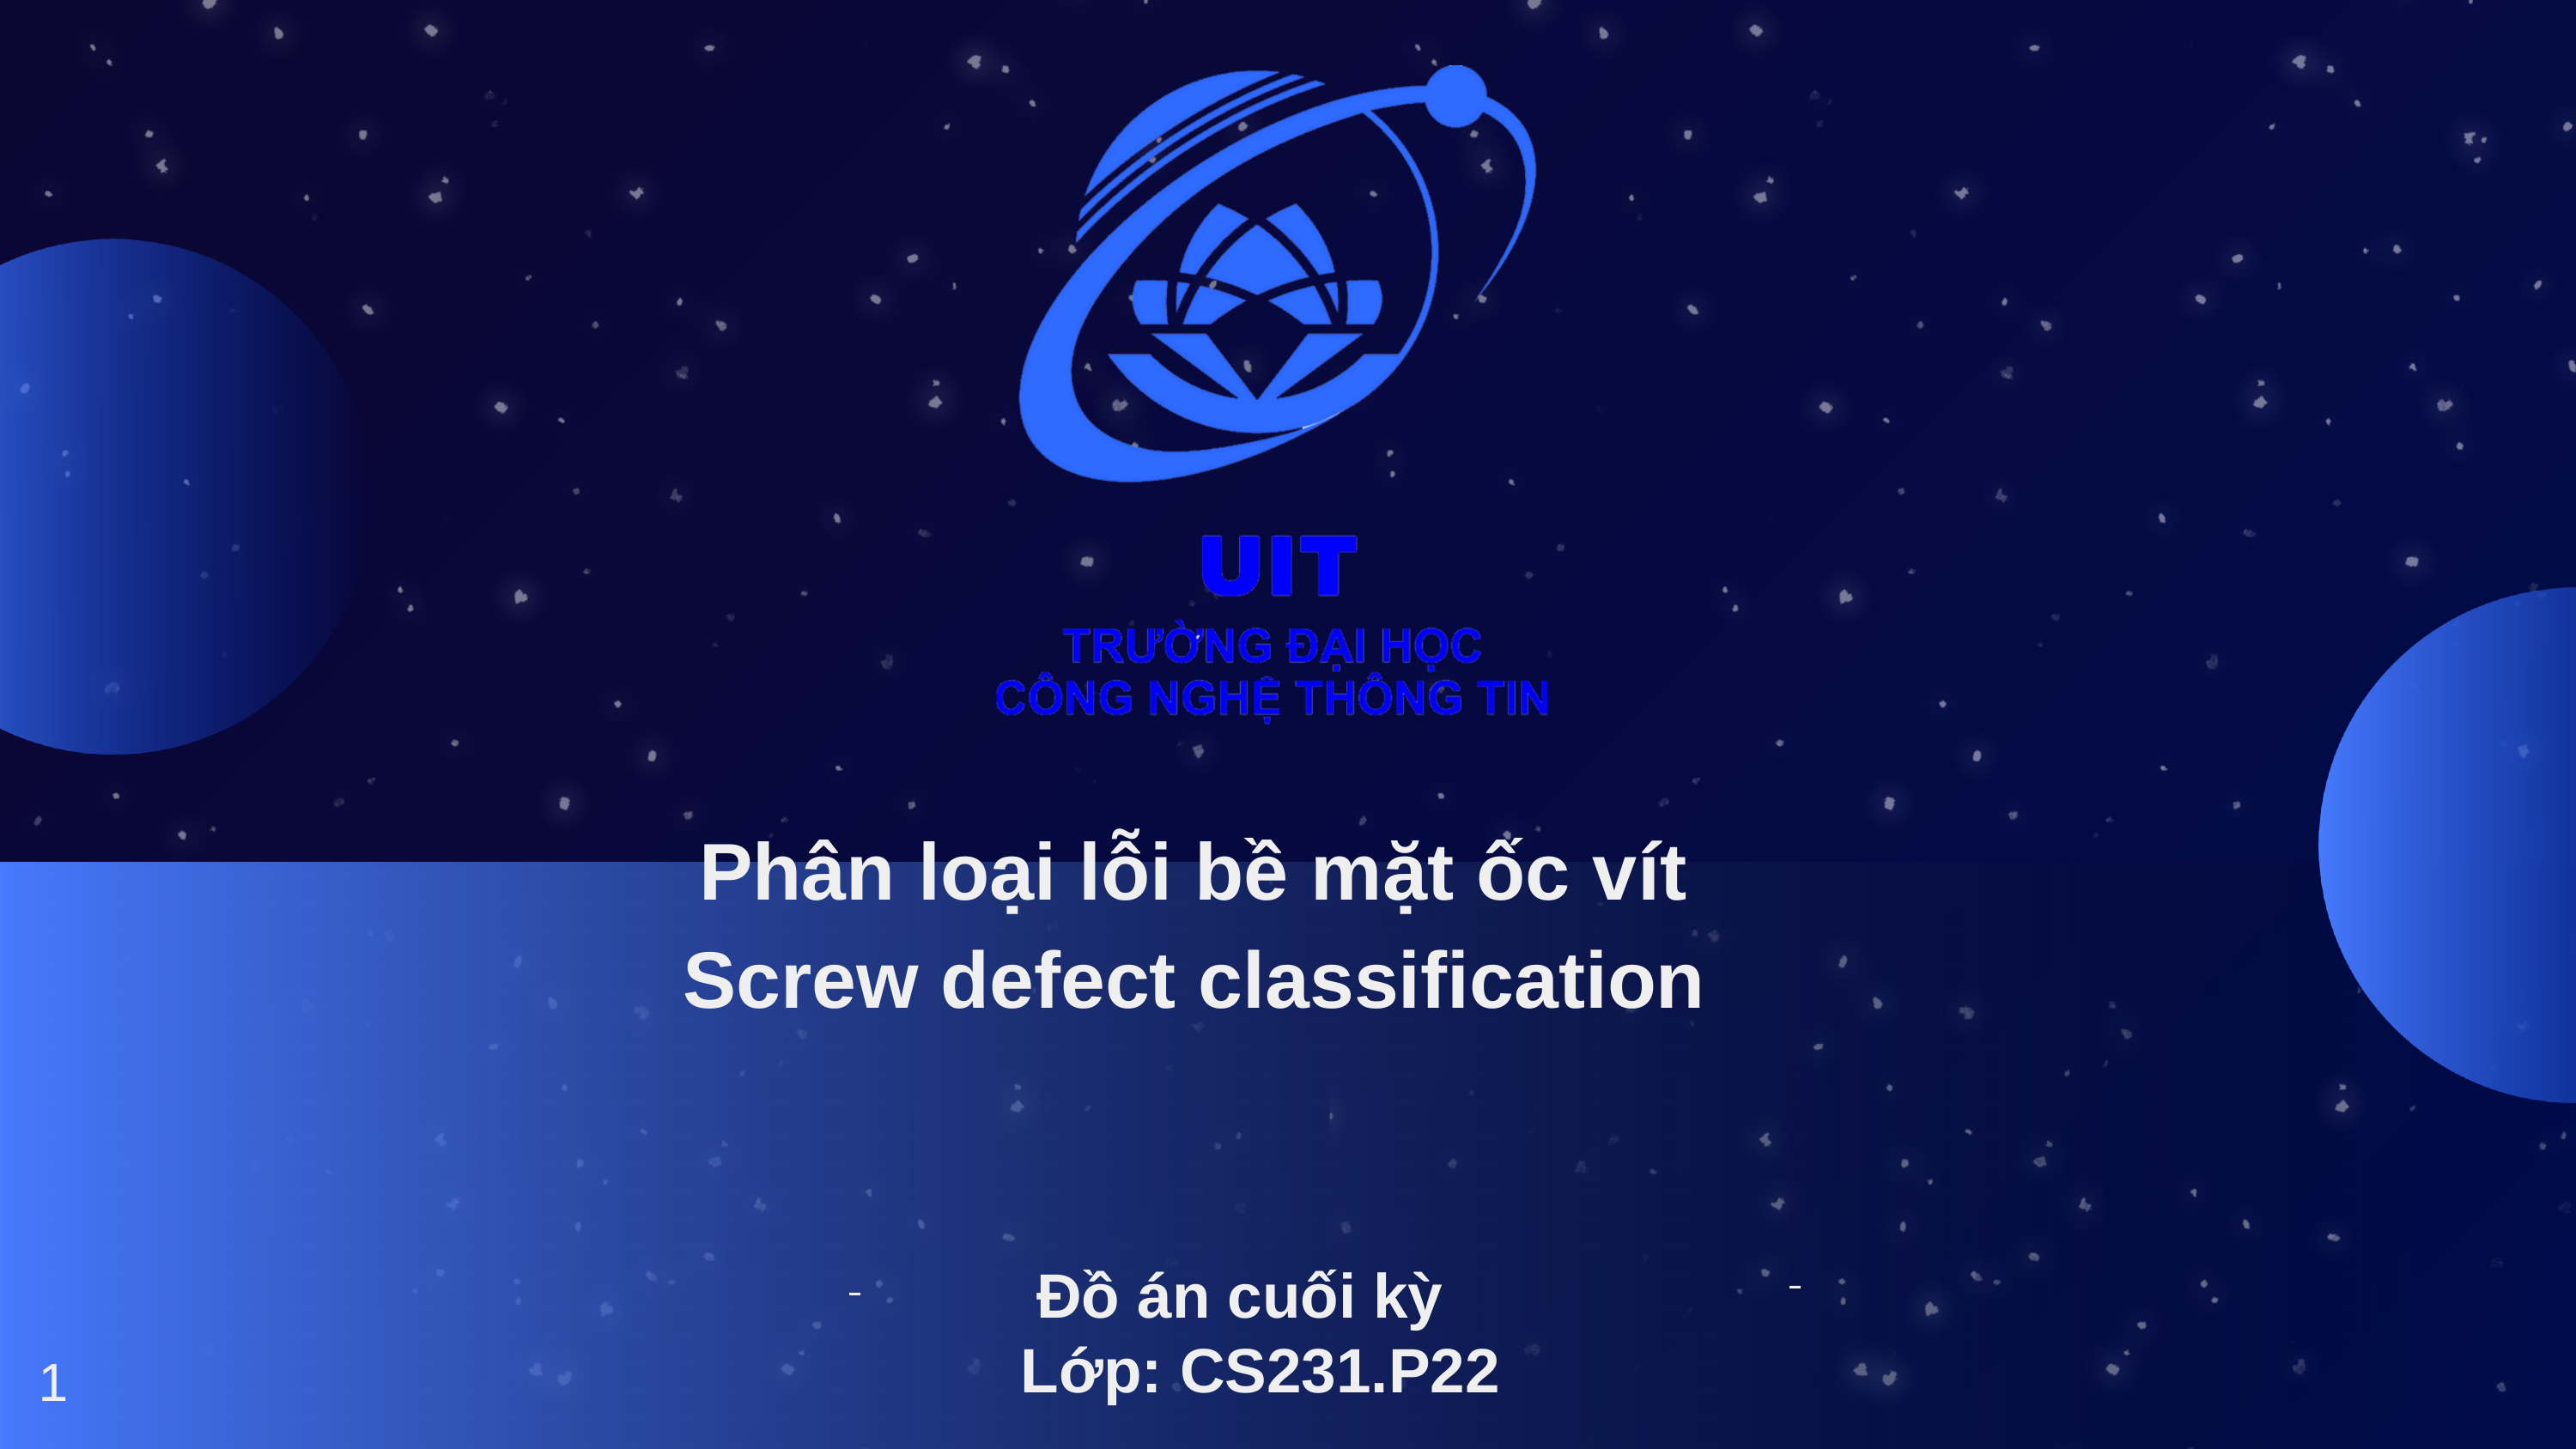

Phân loại lỗi bề mặt ốc vít
Screw defect classification
Đồ án cuối kỳ
-
-
Lớp: CS231.P22
1